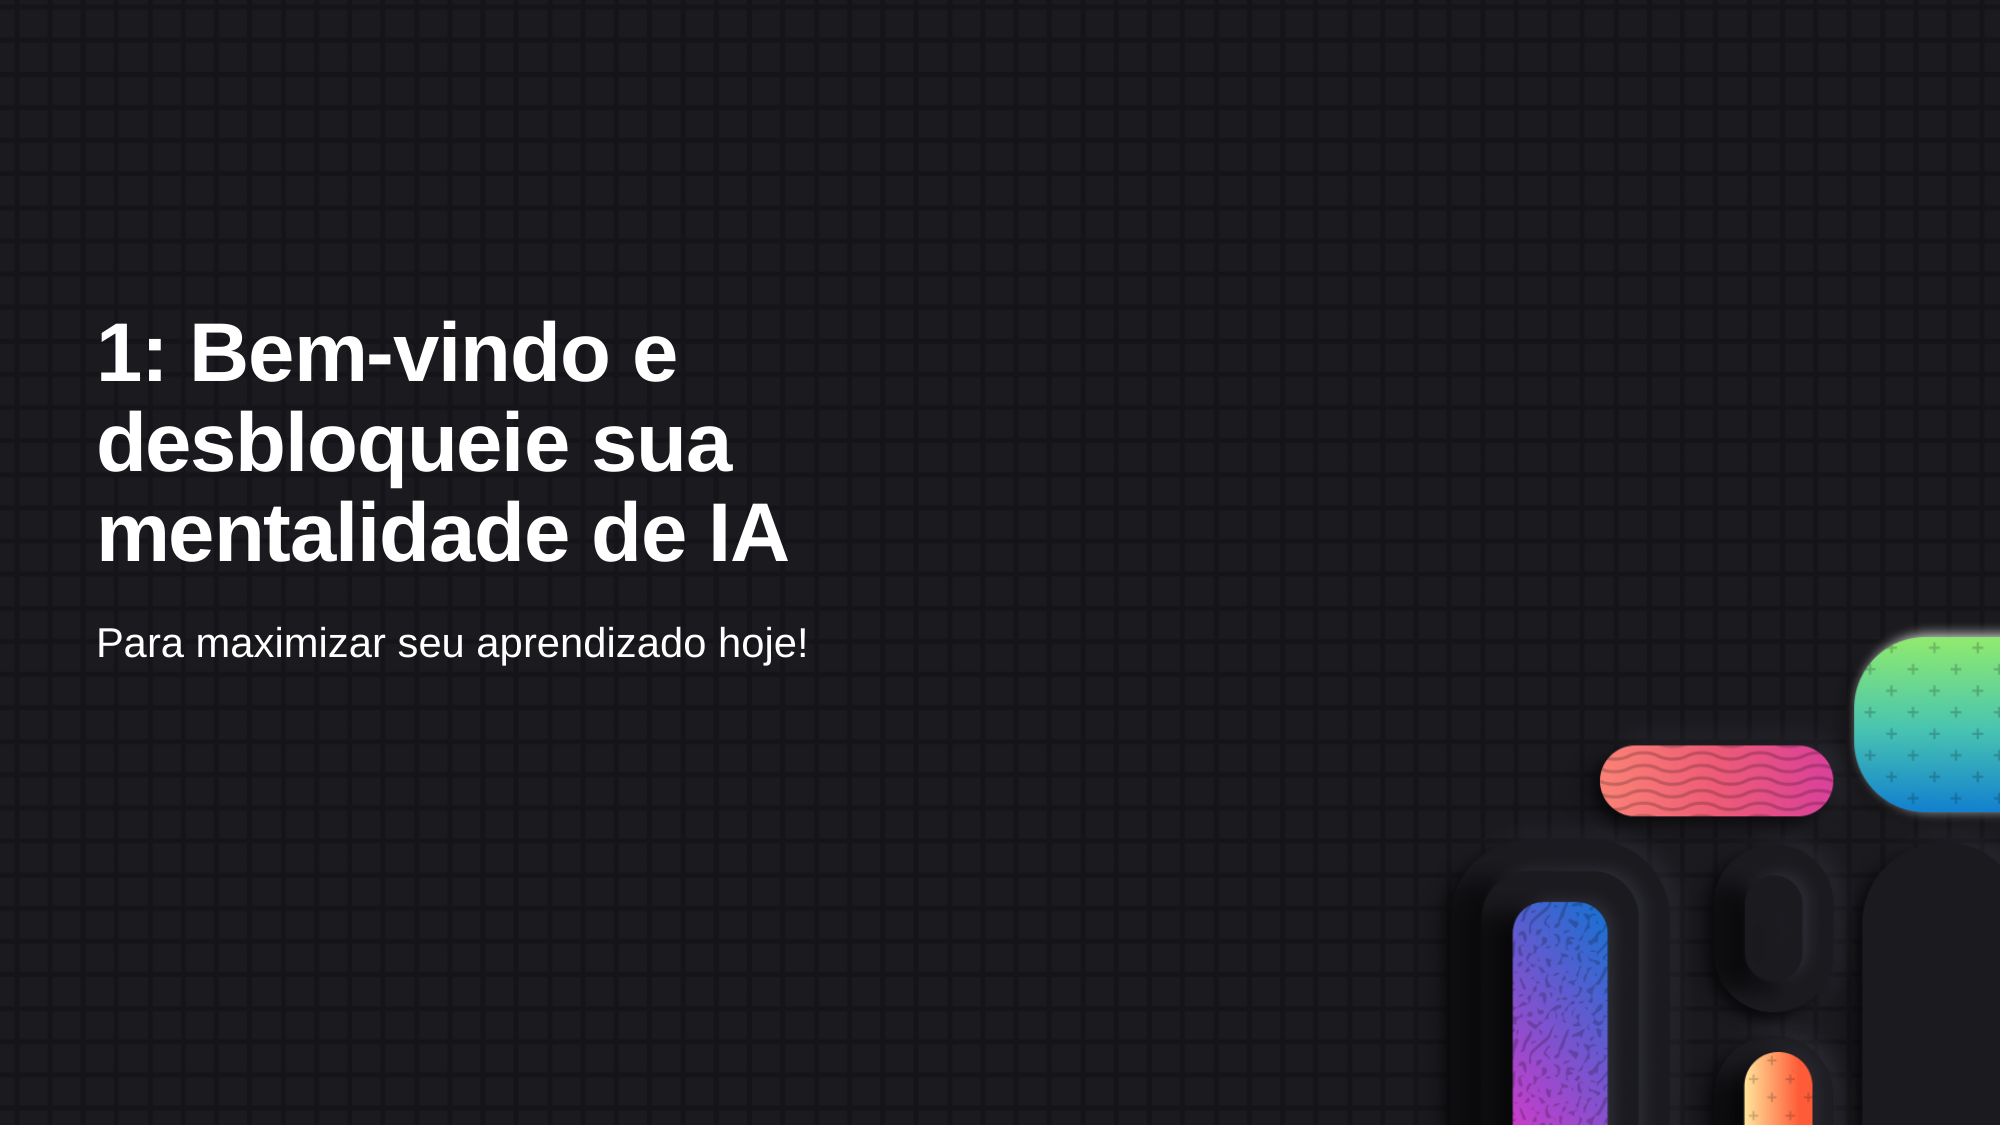

# 1: Bem-vindo e desbloqueie sua mentalidade de IA
Para maximizar seu aprendizado hoje!